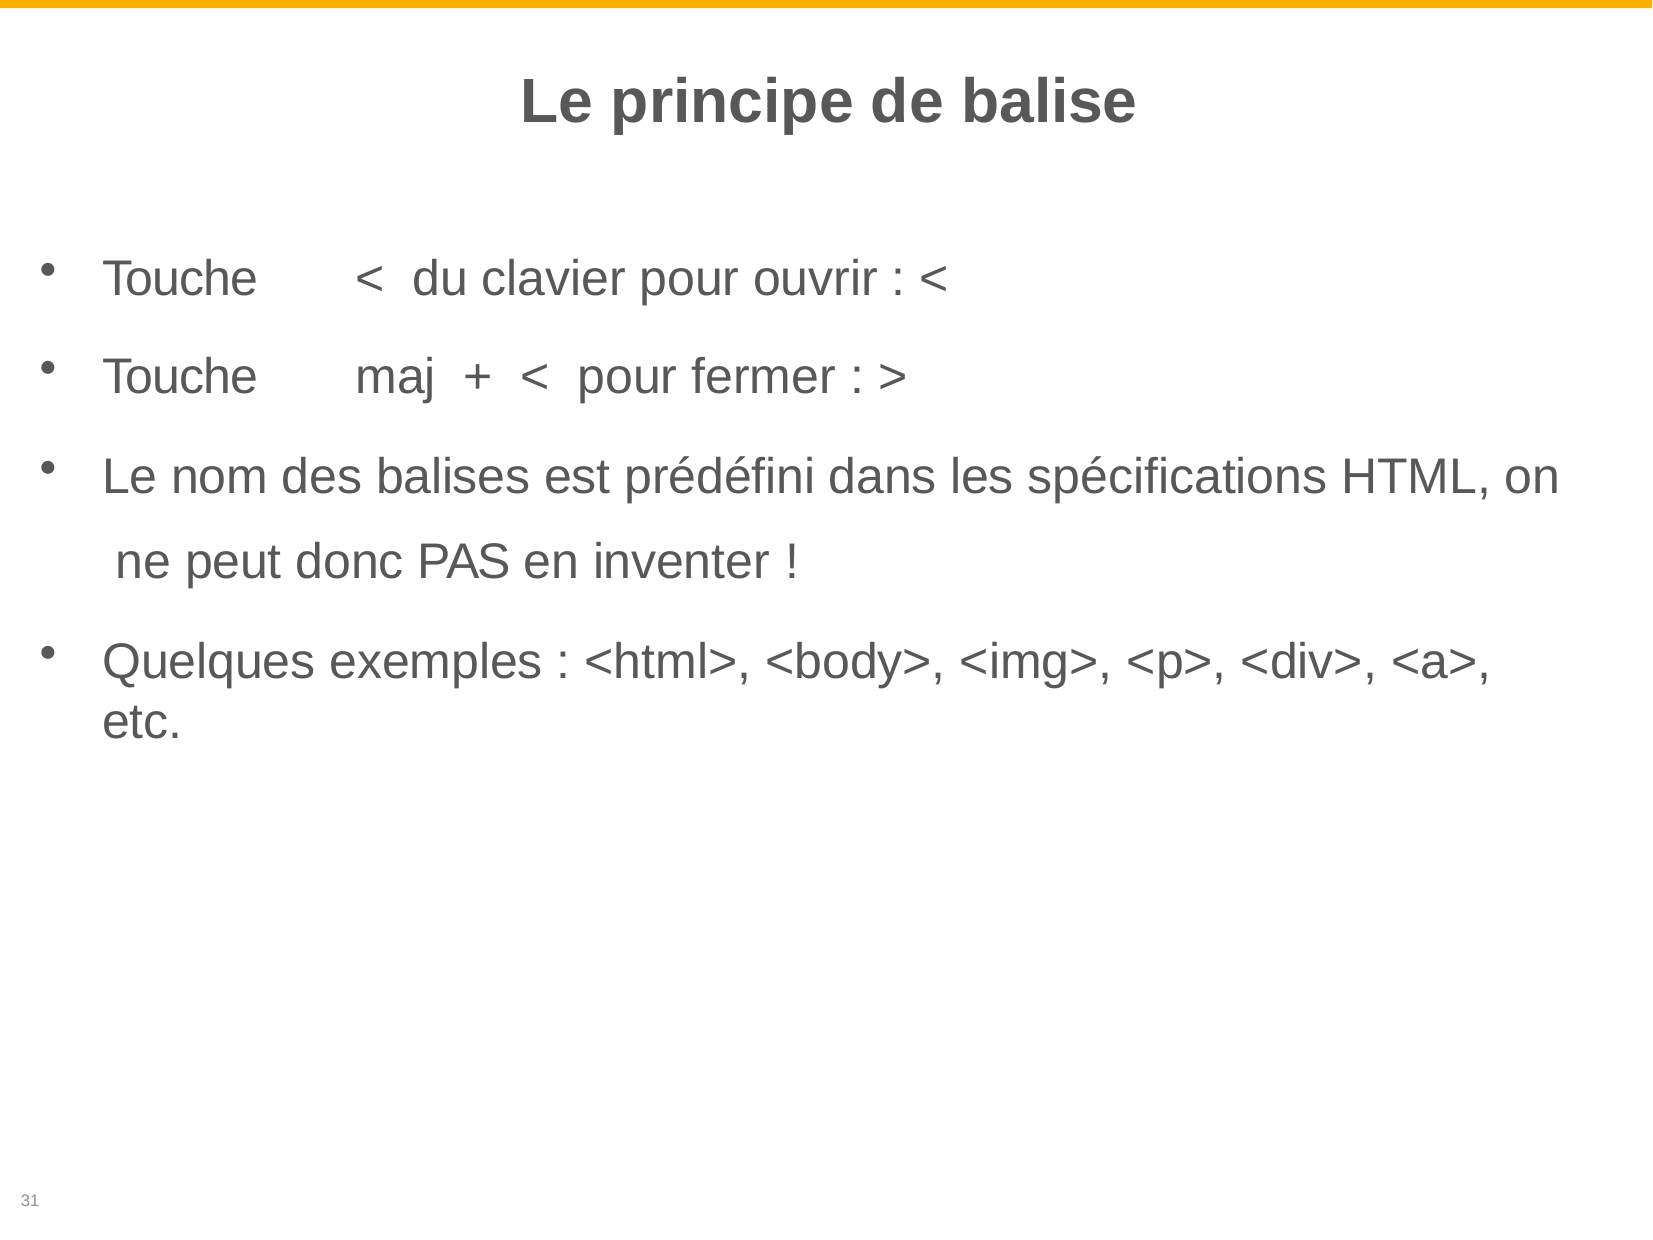

# Le principe de balise
Touche	<	du clavier pour ouvrir : <
Touche	maj	+	<	pour fermer : >
Le nom des balises est prédéfini dans les spécifications HTML, on  ne peut donc PAS en inventer !
Quelques exemples : <html>, <body>, <img>, <p>, <div>, <a>, etc.

31